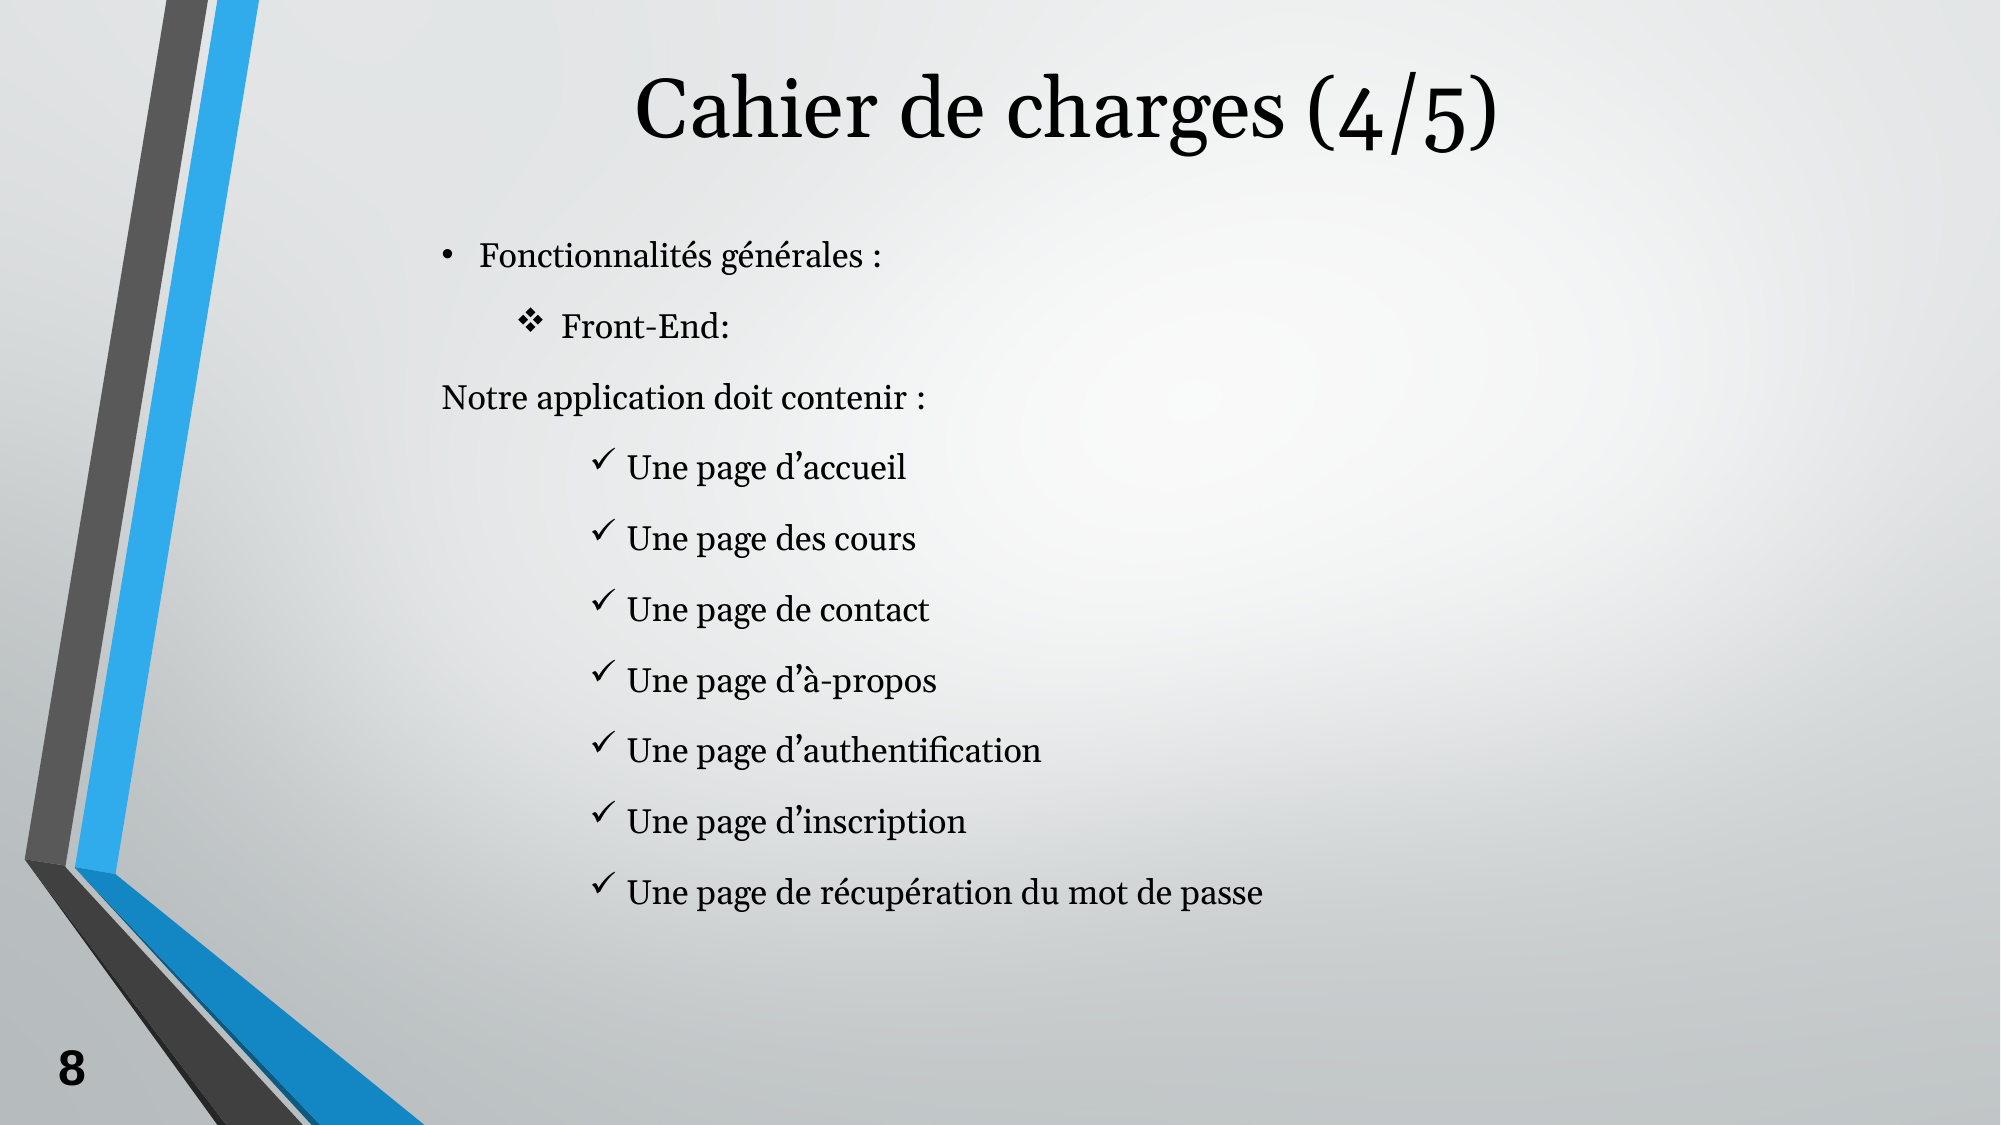

Cahier de charges (4/5)
Fonctionnalités générales :
 Front-End:
Notre application doit contenir :
Une page d’accueil
Une page des cours
Une page de contact
Une page d’à-propos
Une page d’authentification
Une page d’inscription
Une page de récupération du mot de passe

8